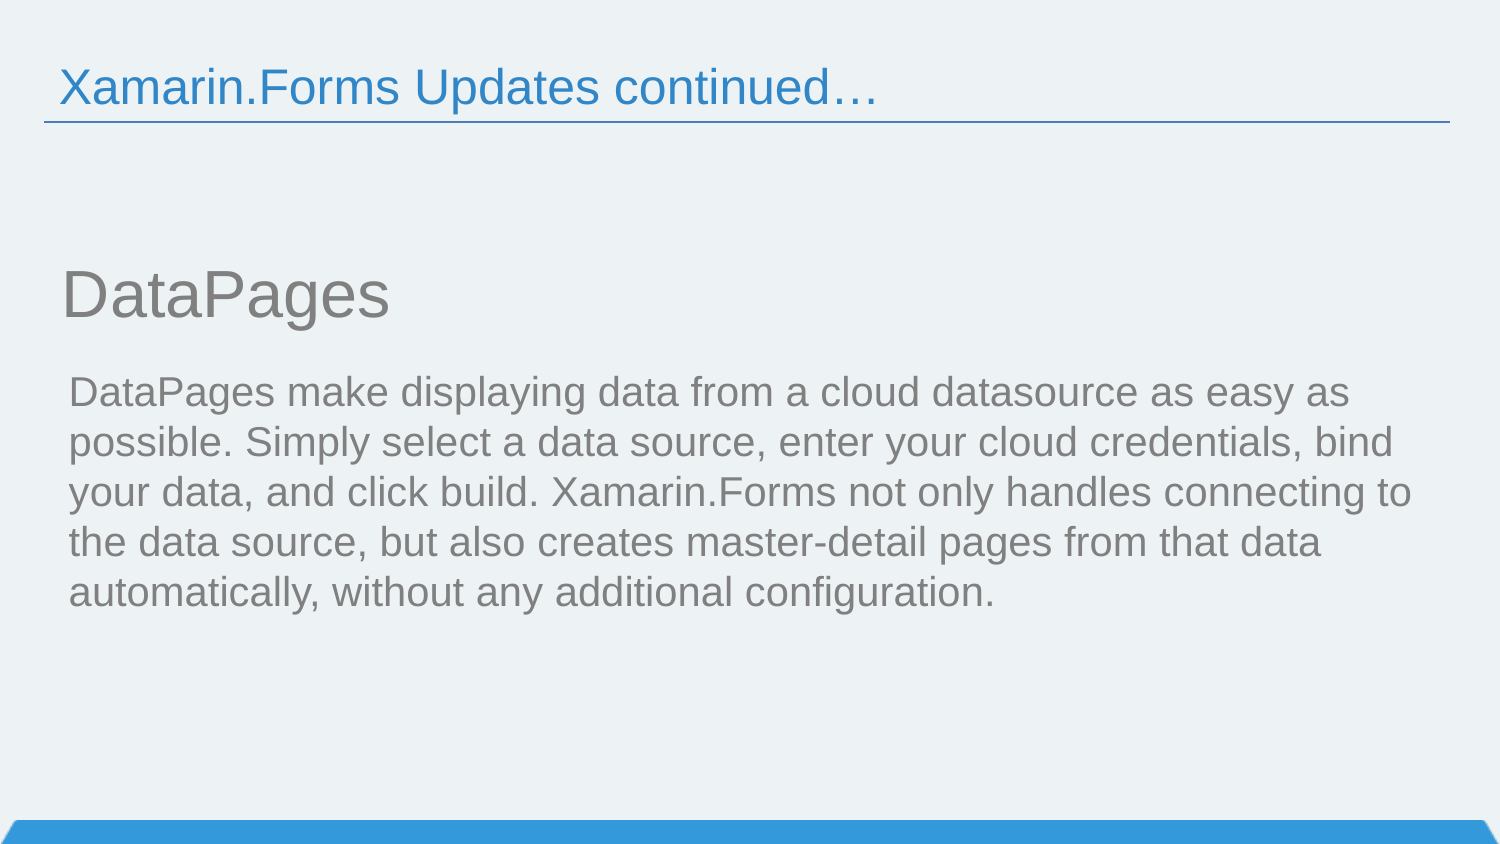

# Xamarin.Forms Updates continued…

DataPages
DataPages make displaying data from a cloud datasource as easy as possible. Simply select a data source, enter your cloud credentials, bind your data, and click build. Xamarin.Forms not only handles connecting to the data source, but also creates master-detail pages from that data automatically, without any additional configuration.